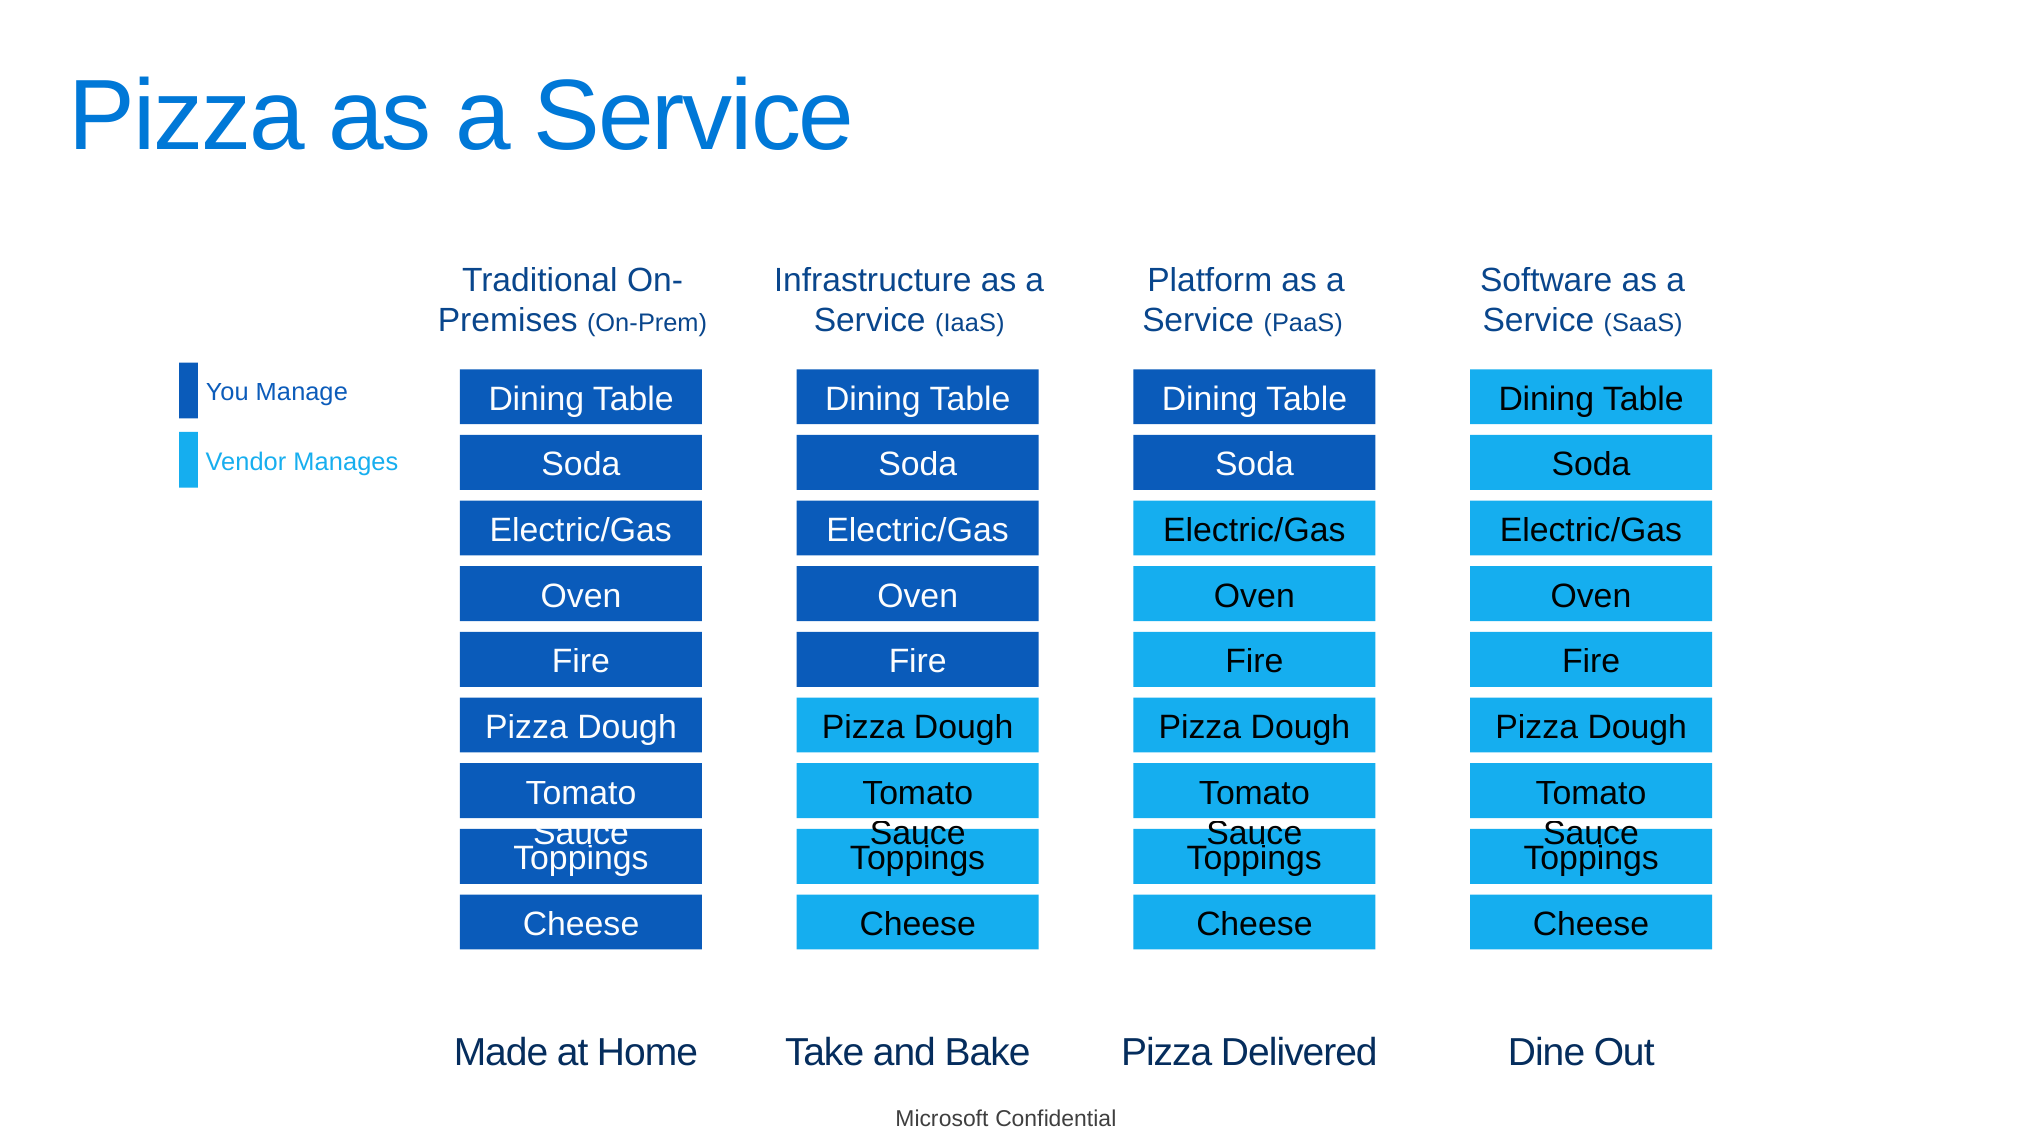

# Pizza as a Service

Traditional On-Premises (On-Prem)
Dining Table
Soda
Electric/Gas
Oven
Fire
Pizza Dough
Tomato Sauce
Toppings
Cheese
Infrastructure as a Service (IaaS)
Dining Table
Soda
Electric/Gas
Oven
Fire
Pizza Dough
Tomato Sauce
Toppings
Cheese
Platform as a Service (PaaS)
Dining Table
Soda
Electric/Gas
Oven
Fire
Pizza Dough
Tomato Sauce
Toppings
Cheese
Software as a Service (SaaS)
Dining Table
Soda
Electric/Gas
Oven
Fire
Pizza Dough
Tomato Sauce
Toppings
Cheese

You Manage

Vendor Manages
Made at Home
Take and Bake
Pizza Delivered
Dine Out
Microsoft Confidential